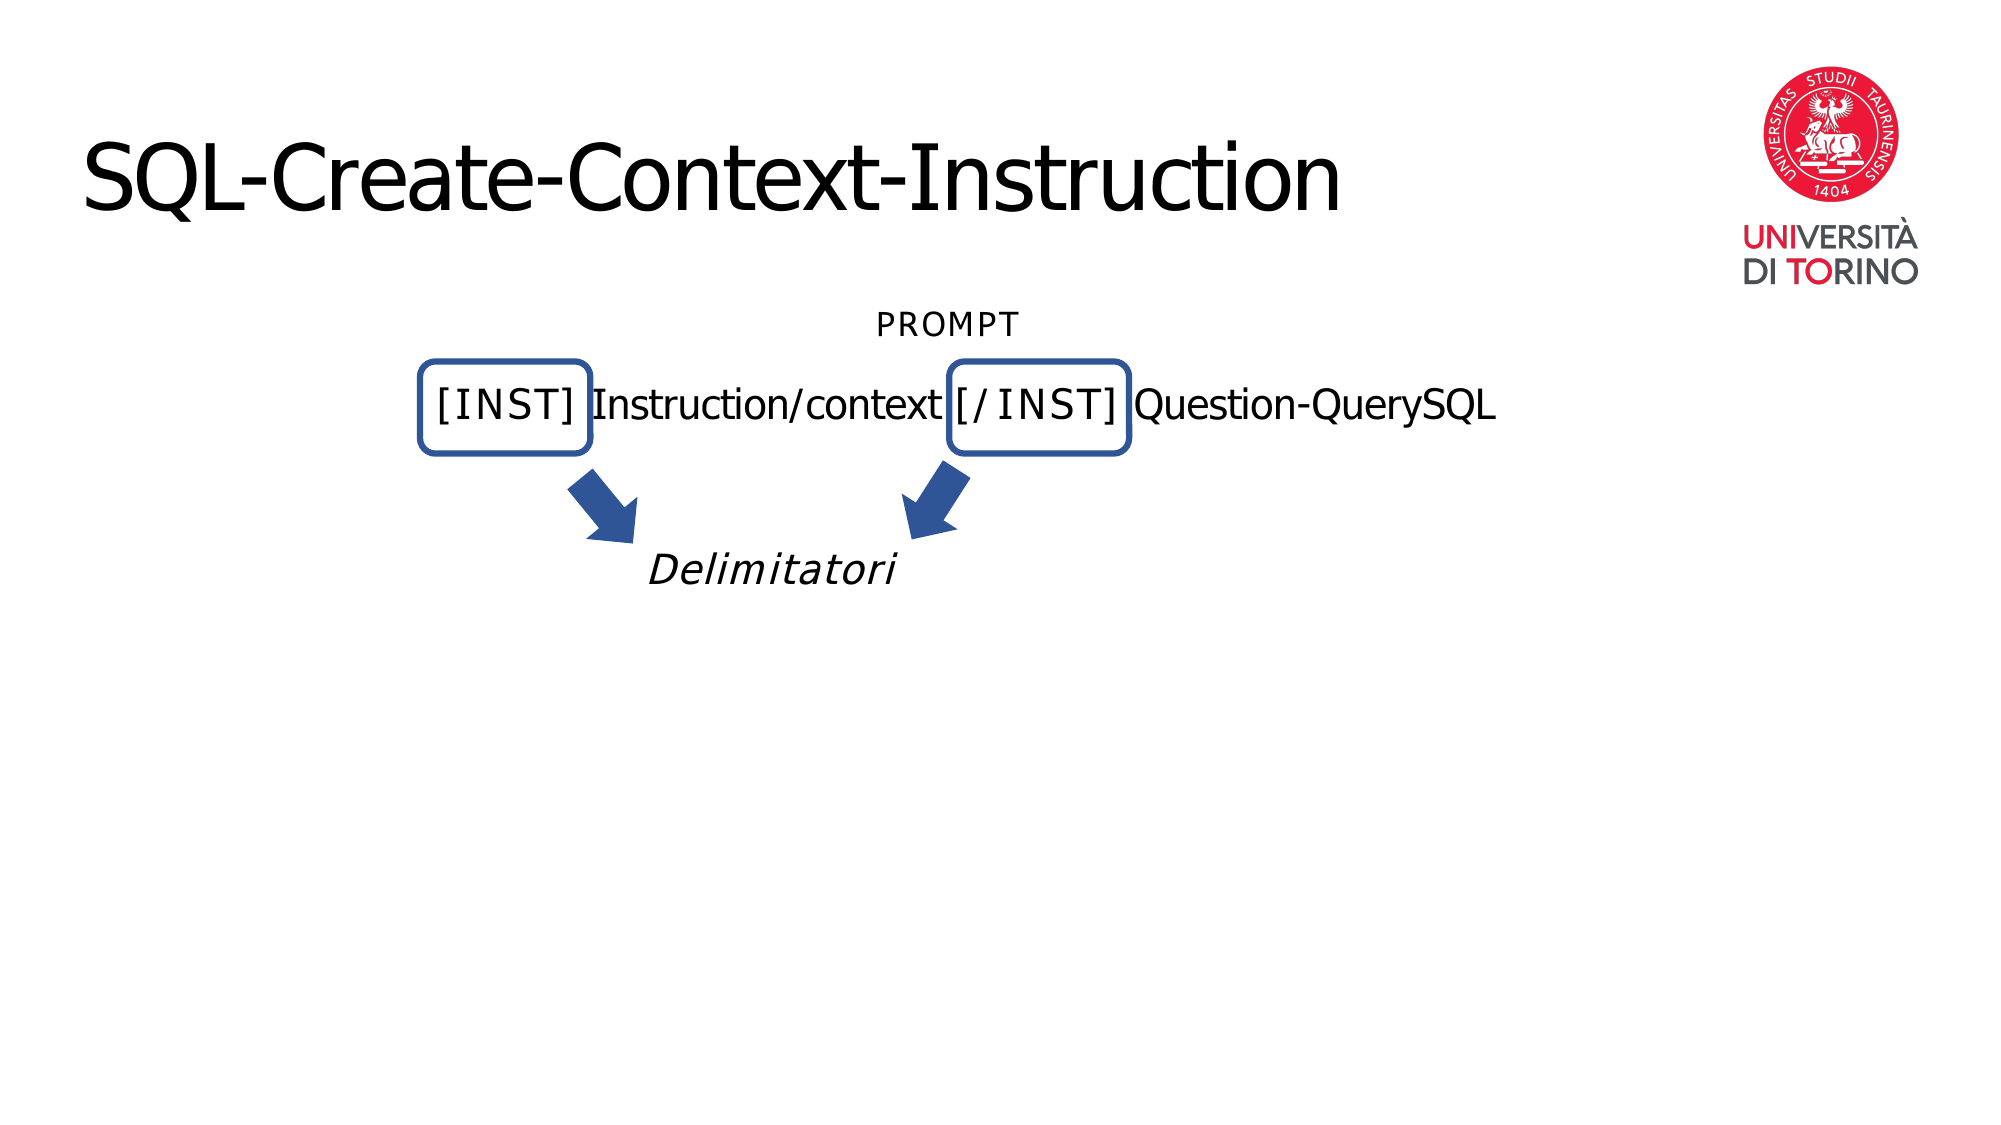

# SQL-Create-Context-Instruction
PROMPT

[INST] Instruction/context [/INST] Question-QuerySQL

Delimitatori